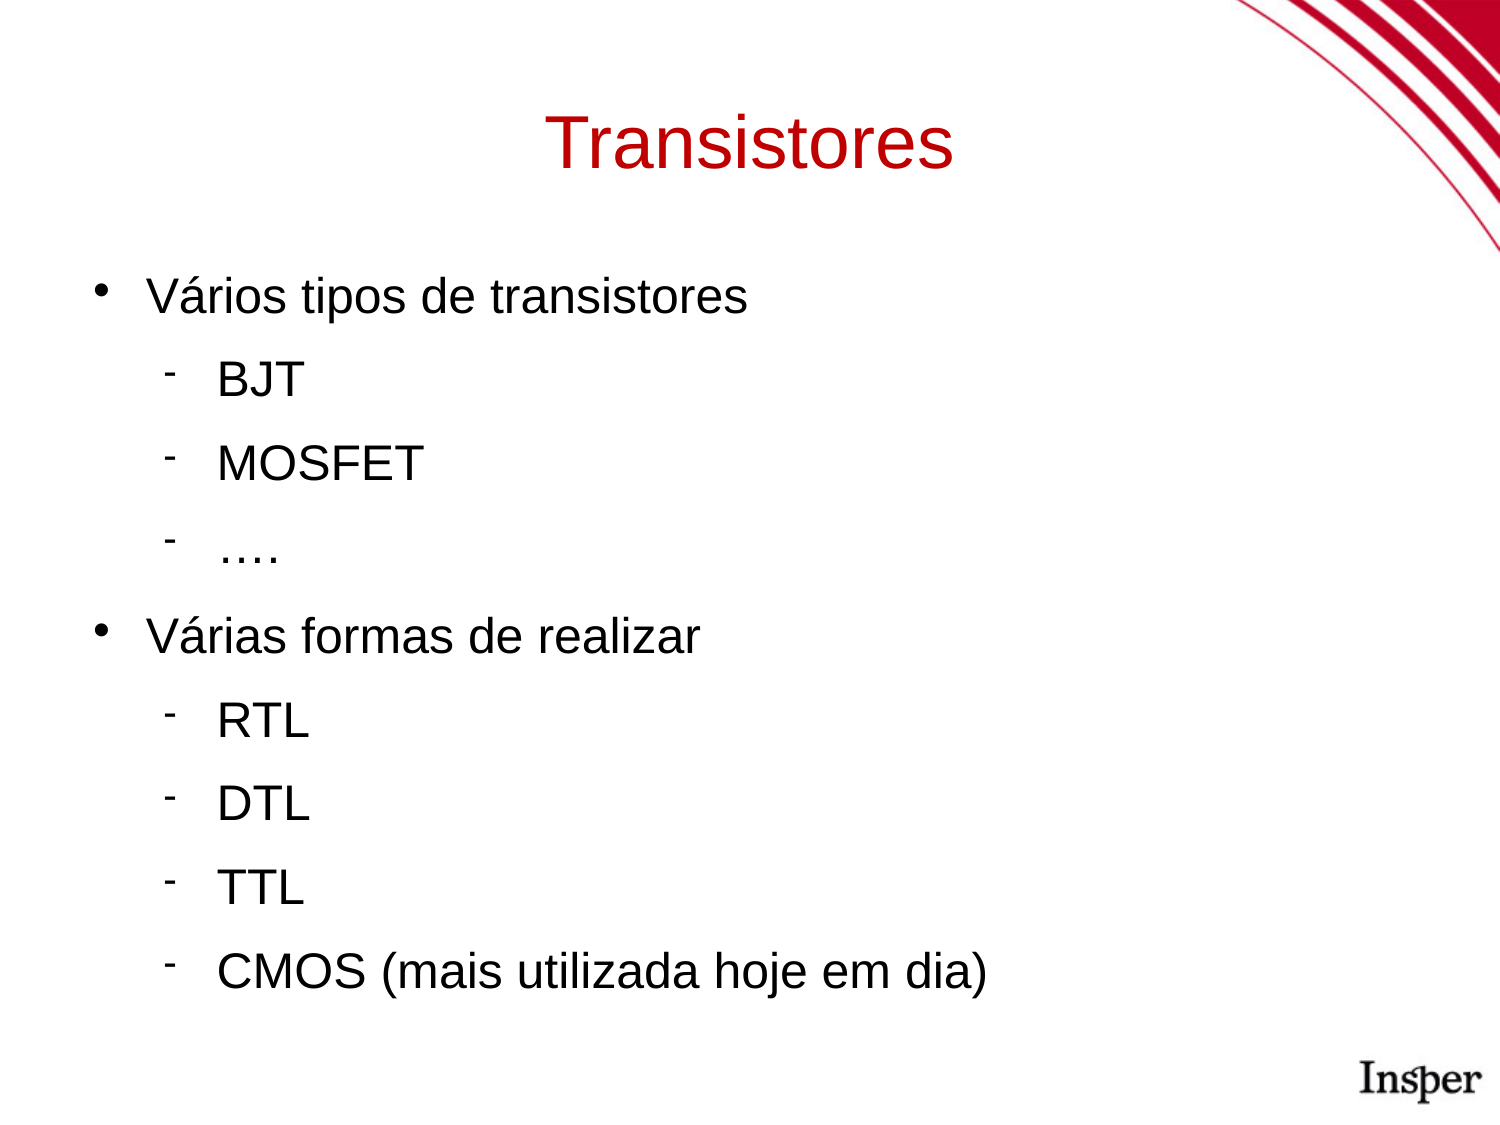

Transistores
Vários tipos de transistores
BJT
MOSFET
….
Várias formas de realizar
RTL
DTL
TTL
CMOS (mais utilizada hoje em dia)